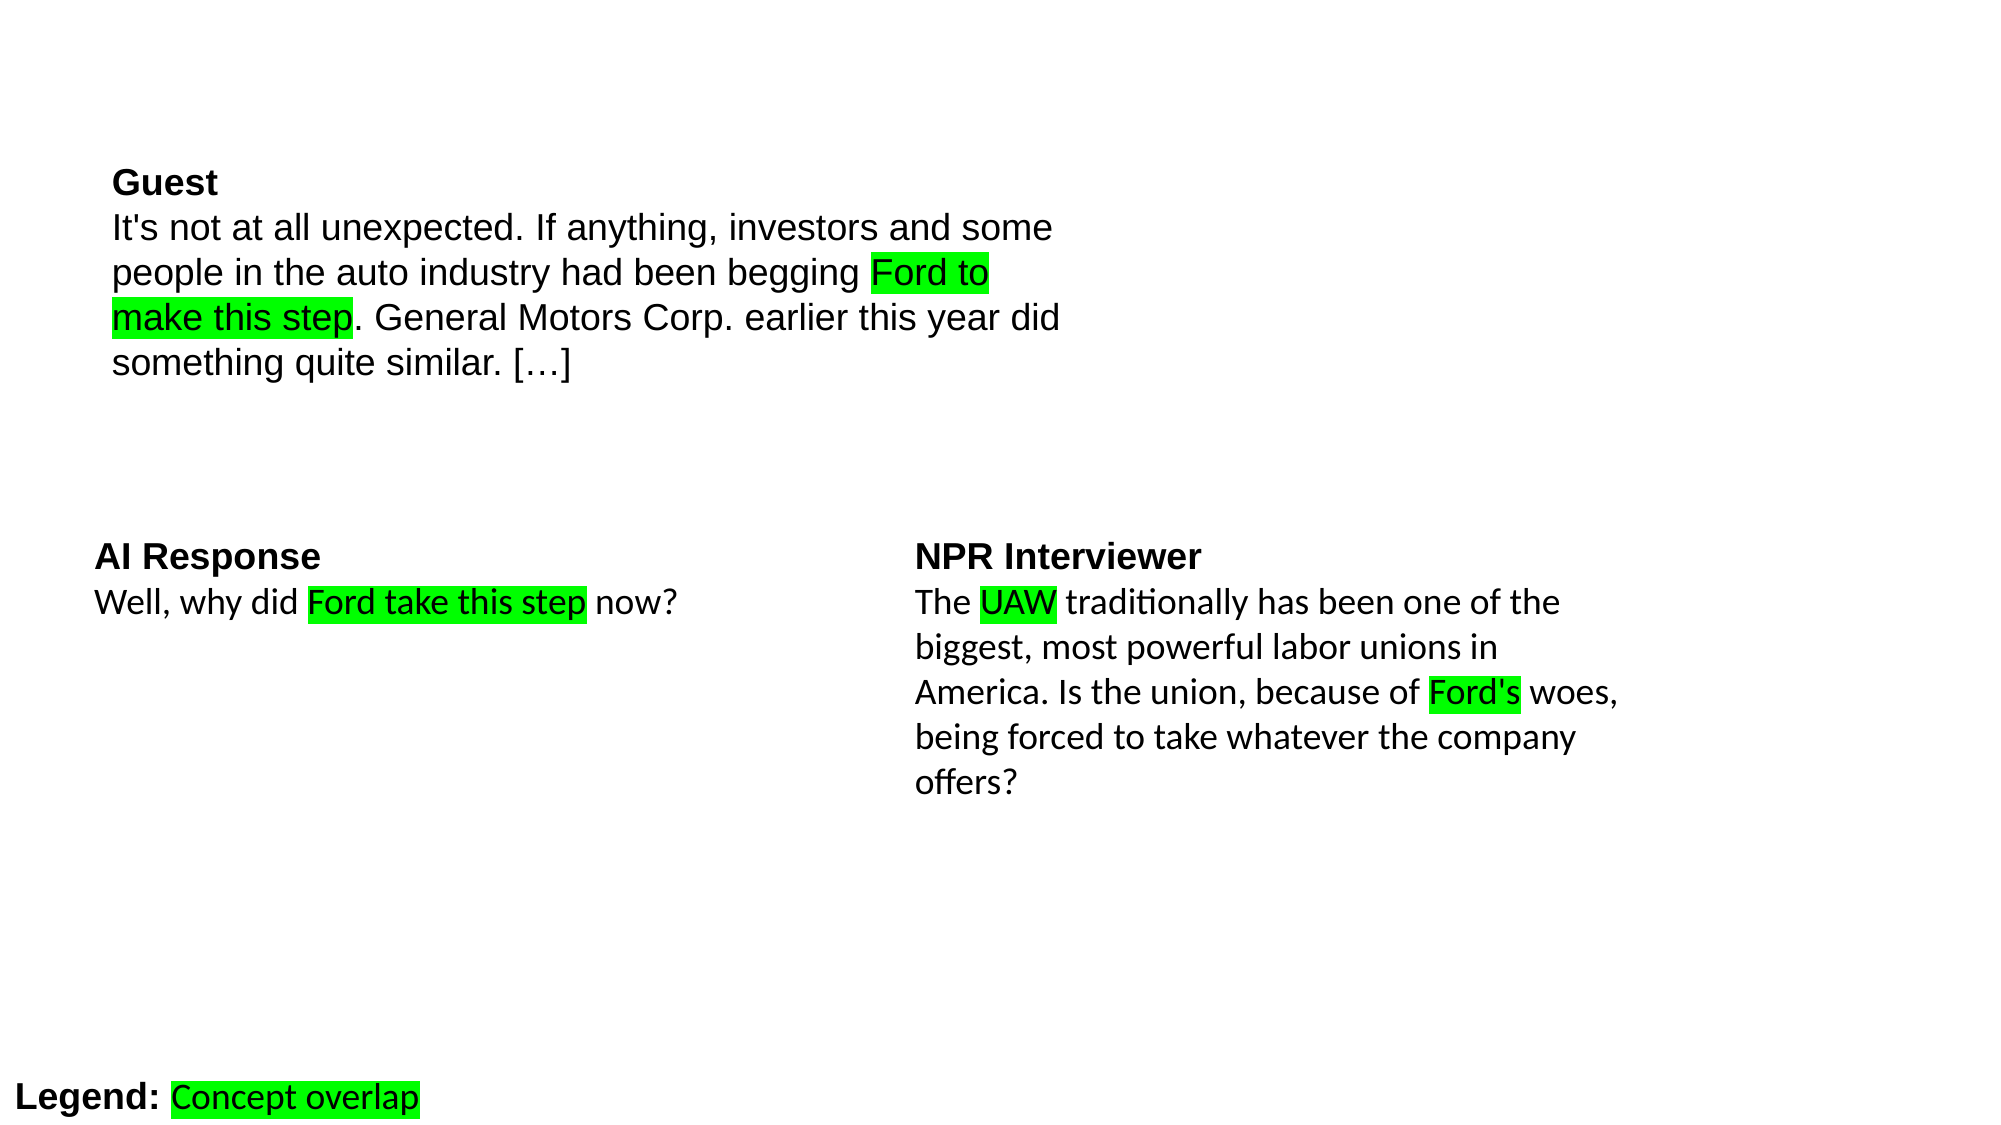

Guest
It's not at all unexpected. If anything, investors and some people in the auto industry had been begging Ford to make this step. General Motors Corp. earlier this year did something quite similar. […]
AI Response
Well, why did Ford take this step now?
NPR Interviewer
The UAW traditionally has been one of the biggest, most powerful labor unions in America. Is the union, because of Ford's woes, being forced to take whatever the company offers?
Legend: Concept overlap